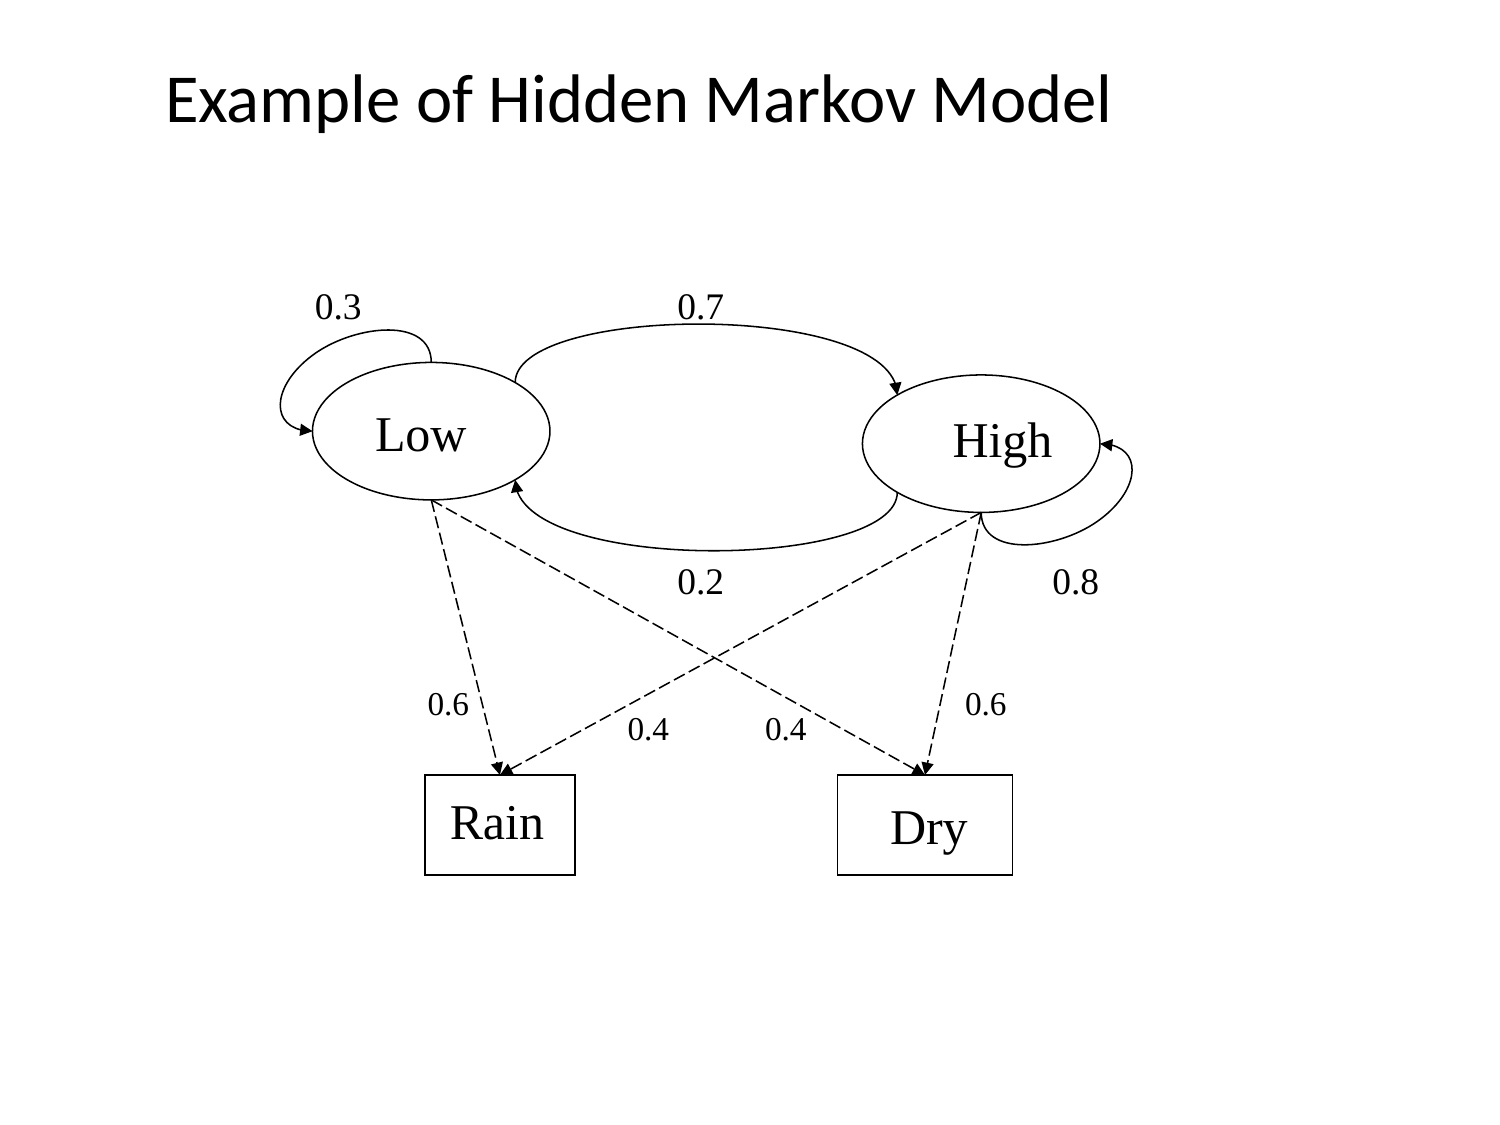

Example of Hidden Markov Model
0.3
0.7

Low
High
0.2
0.8
0.6
0.6
0.4
0.4

Rain

Dry